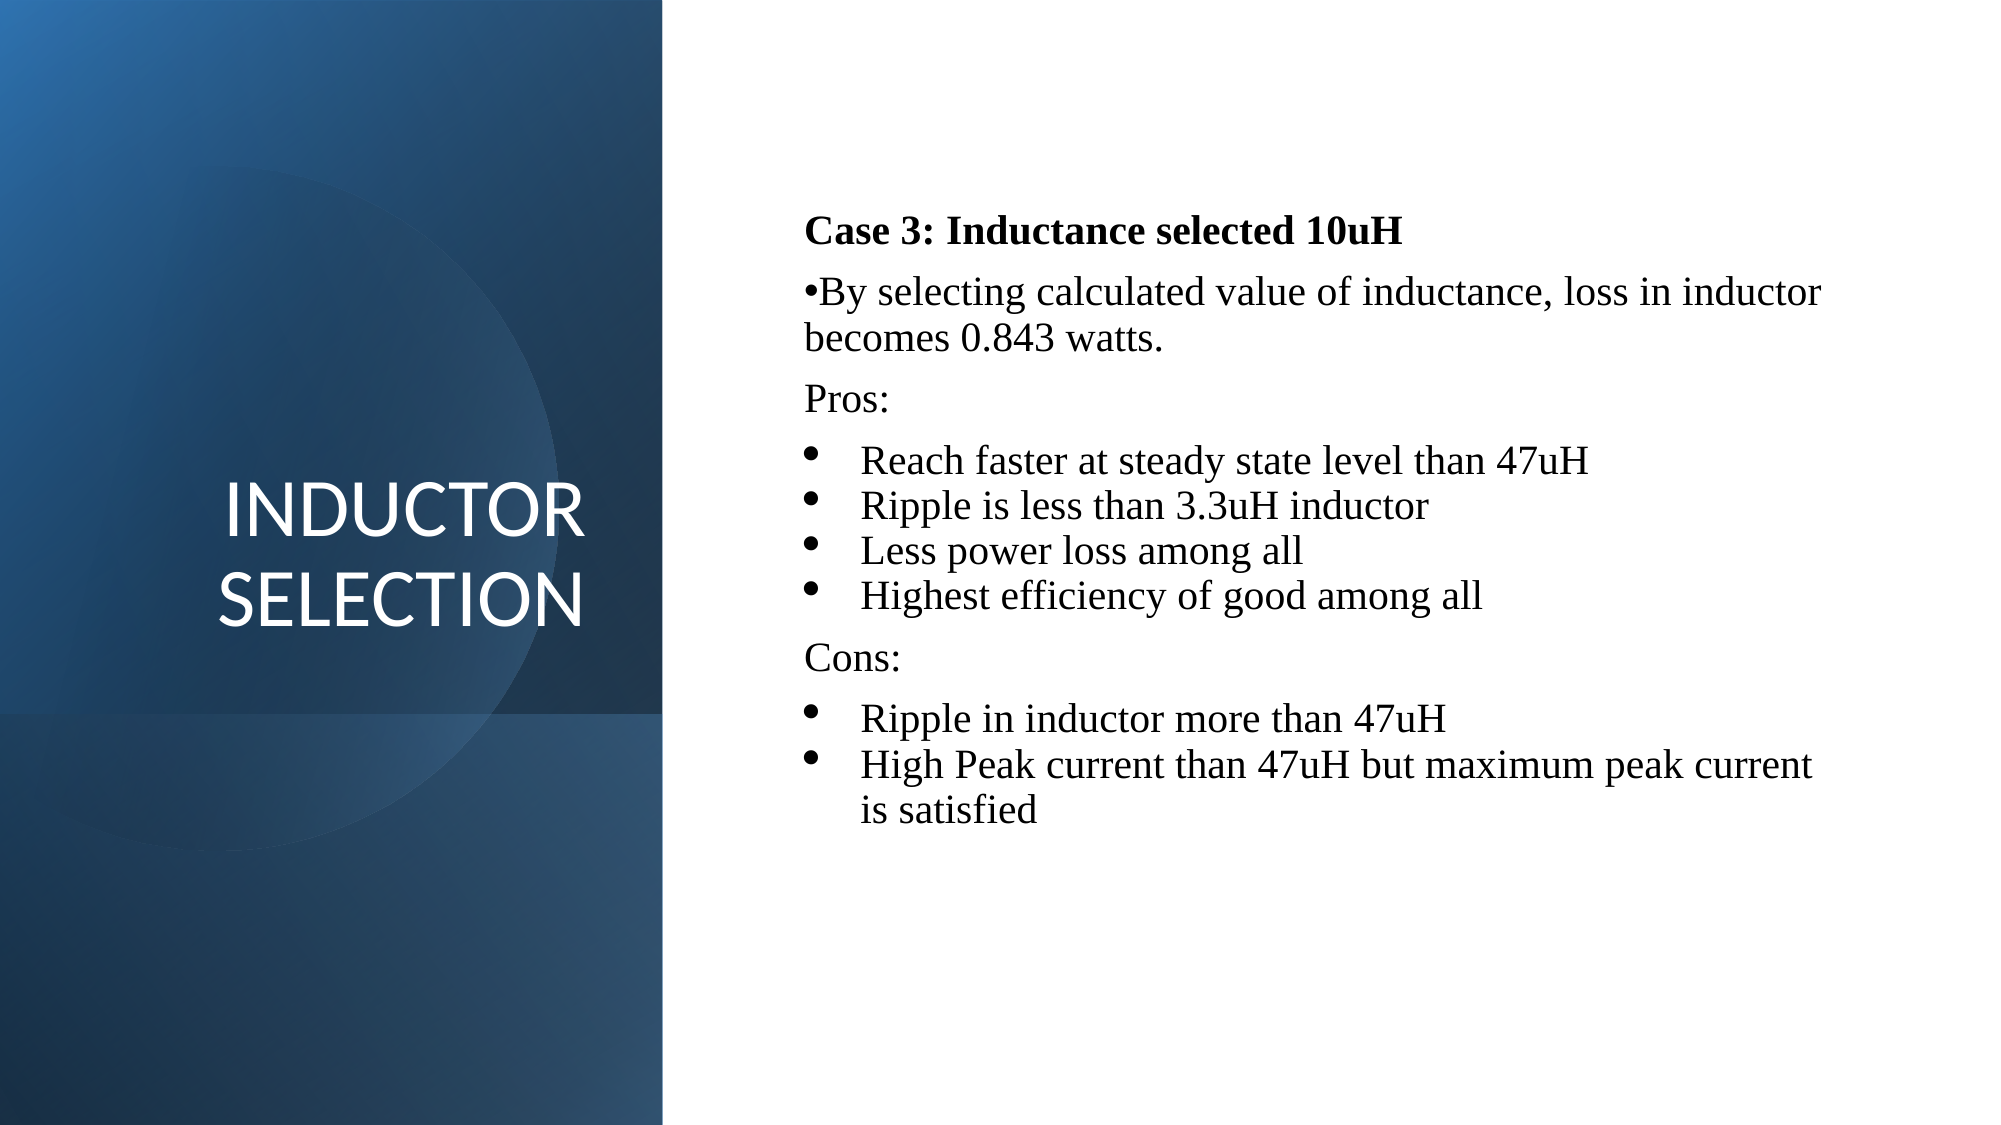

# INDUCTOR SELECTION
Case 3: Inductance selected 10uH
By selecting calculated value of inductance, loss in inductor becomes 0.843 watts.
Pros:
Reach faster at steady state level than 47uH
Ripple is less than 3.3uH inductor
Less power loss among all
Highest efficiency of good among all
Cons:
Ripple in inductor more than 47uH
High Peak current than 47uH but maximum peak current is satisfied